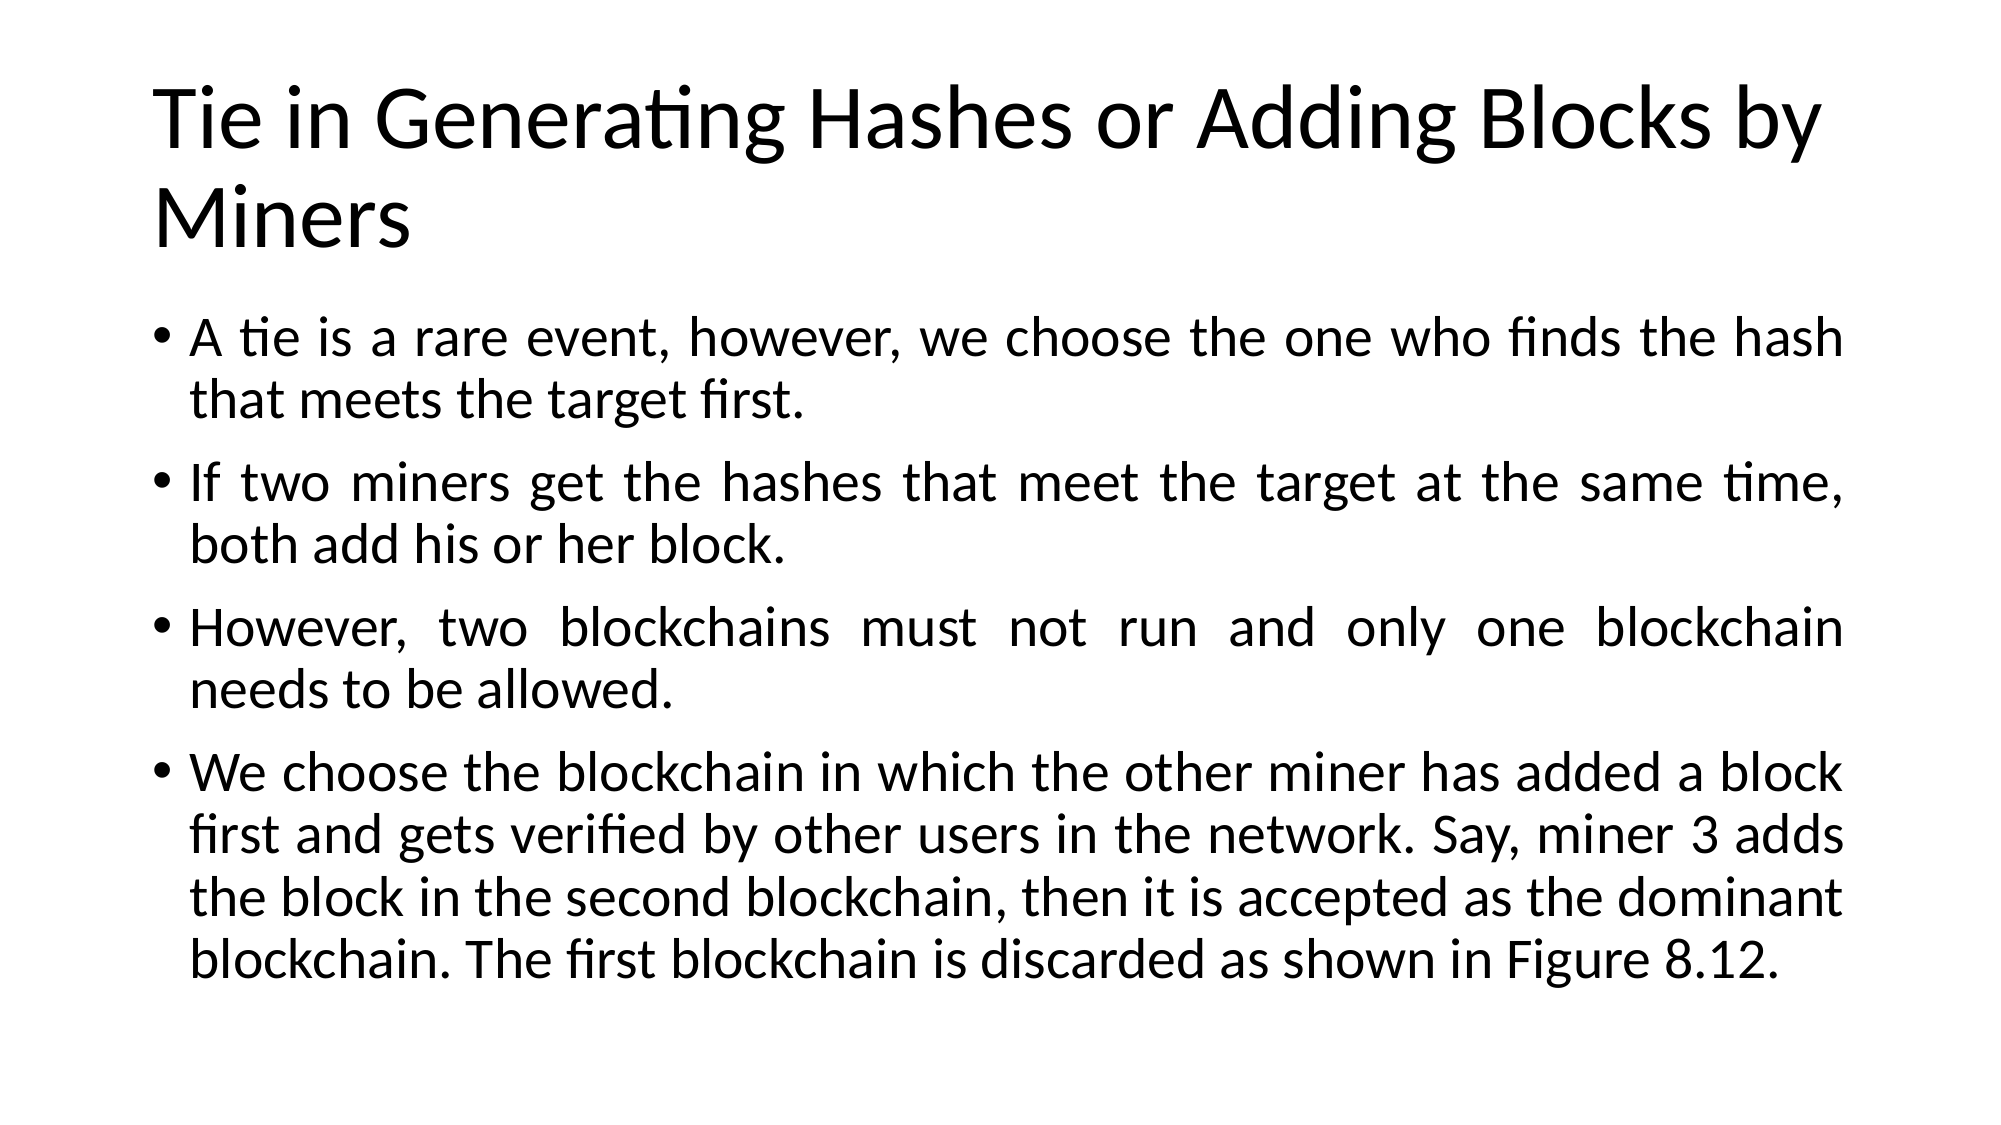

# Tie in Generating Hashes or Adding Blocks by Miners
A tie is a rare event, however, we choose the one who finds the hash that meets the target first.
If two miners get the hashes that meet the target at the same time, both add his or her block.
However, two blockchains must not run and only one blockchain needs to be allowed.
We choose the blockchain in which the other miner has added a block first and gets verified by other users in the network. Say, miner 3 adds the block in the second blockchain, then it is accepted as the dominant blockchain. The first blockchain is discarded as shown in Figure 8.12.